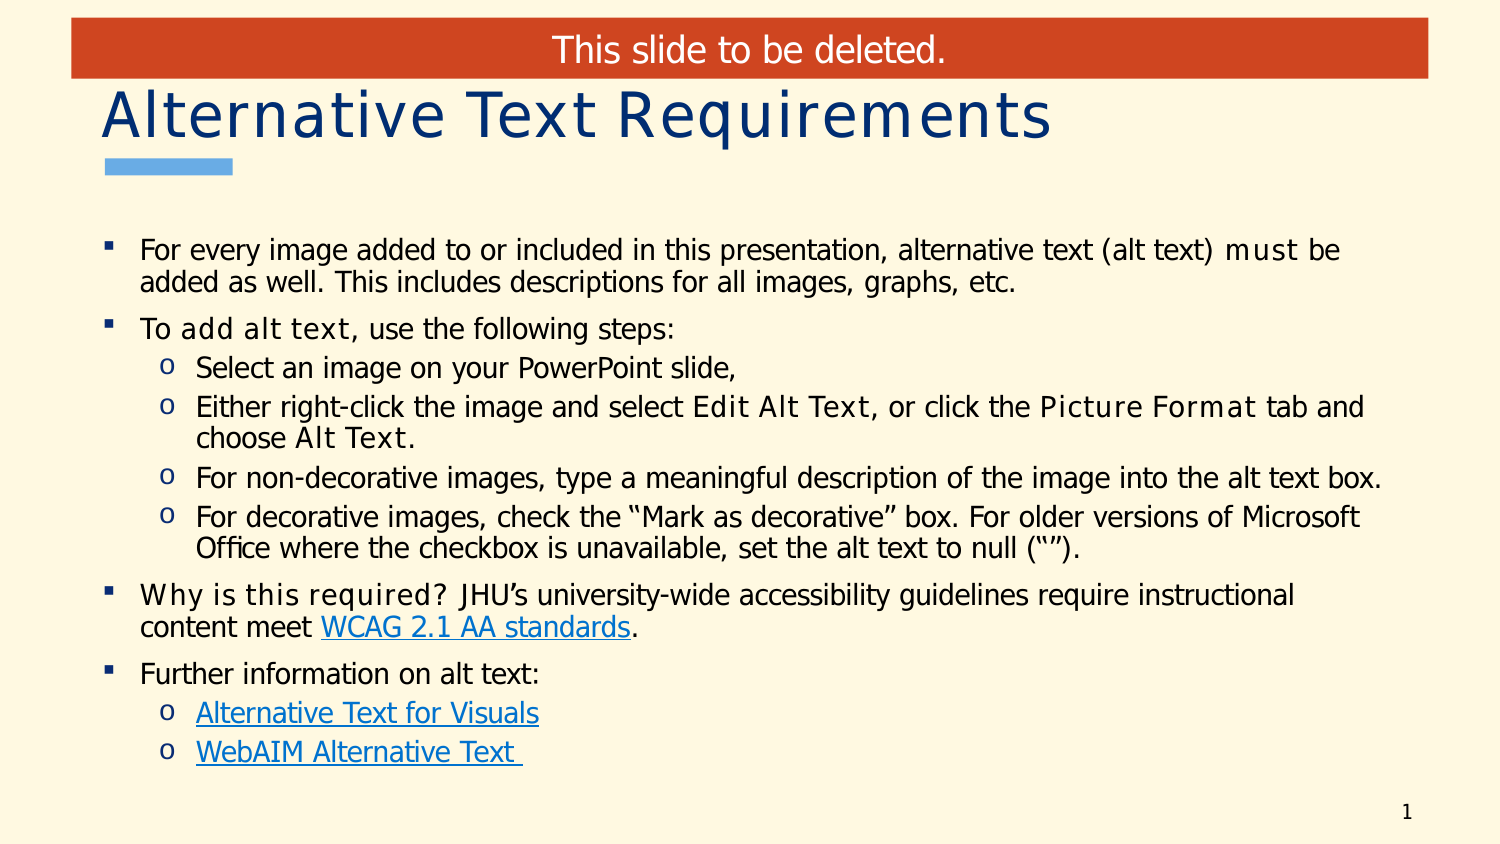

This slide to be deleted.
# Alternative Text Requirements
For every image added to or included in this presentation, alternative text (alt text) must be added as well. This includes descriptions for all images, graphs, etc.
To add alt text, use the following steps:
Select an image on your PowerPoint slide,
Either right-click the image and select Edit Alt Text, or click the Picture Format tab and choose Alt Text.
For non-decorative images, type a meaningful description of the image into the alt text box.
For decorative images, check the “Mark as decorative” box. For older versions of Microsoft Office where the checkbox is unavailable, set the alt text to null (“”).
Why is this required? JHU’s university-wide accessibility guidelines require instructional content meet WCAG 2.1 AA standards.
Further information on alt text:
Alternative Text for Visuals
WebAIM Alternative Text